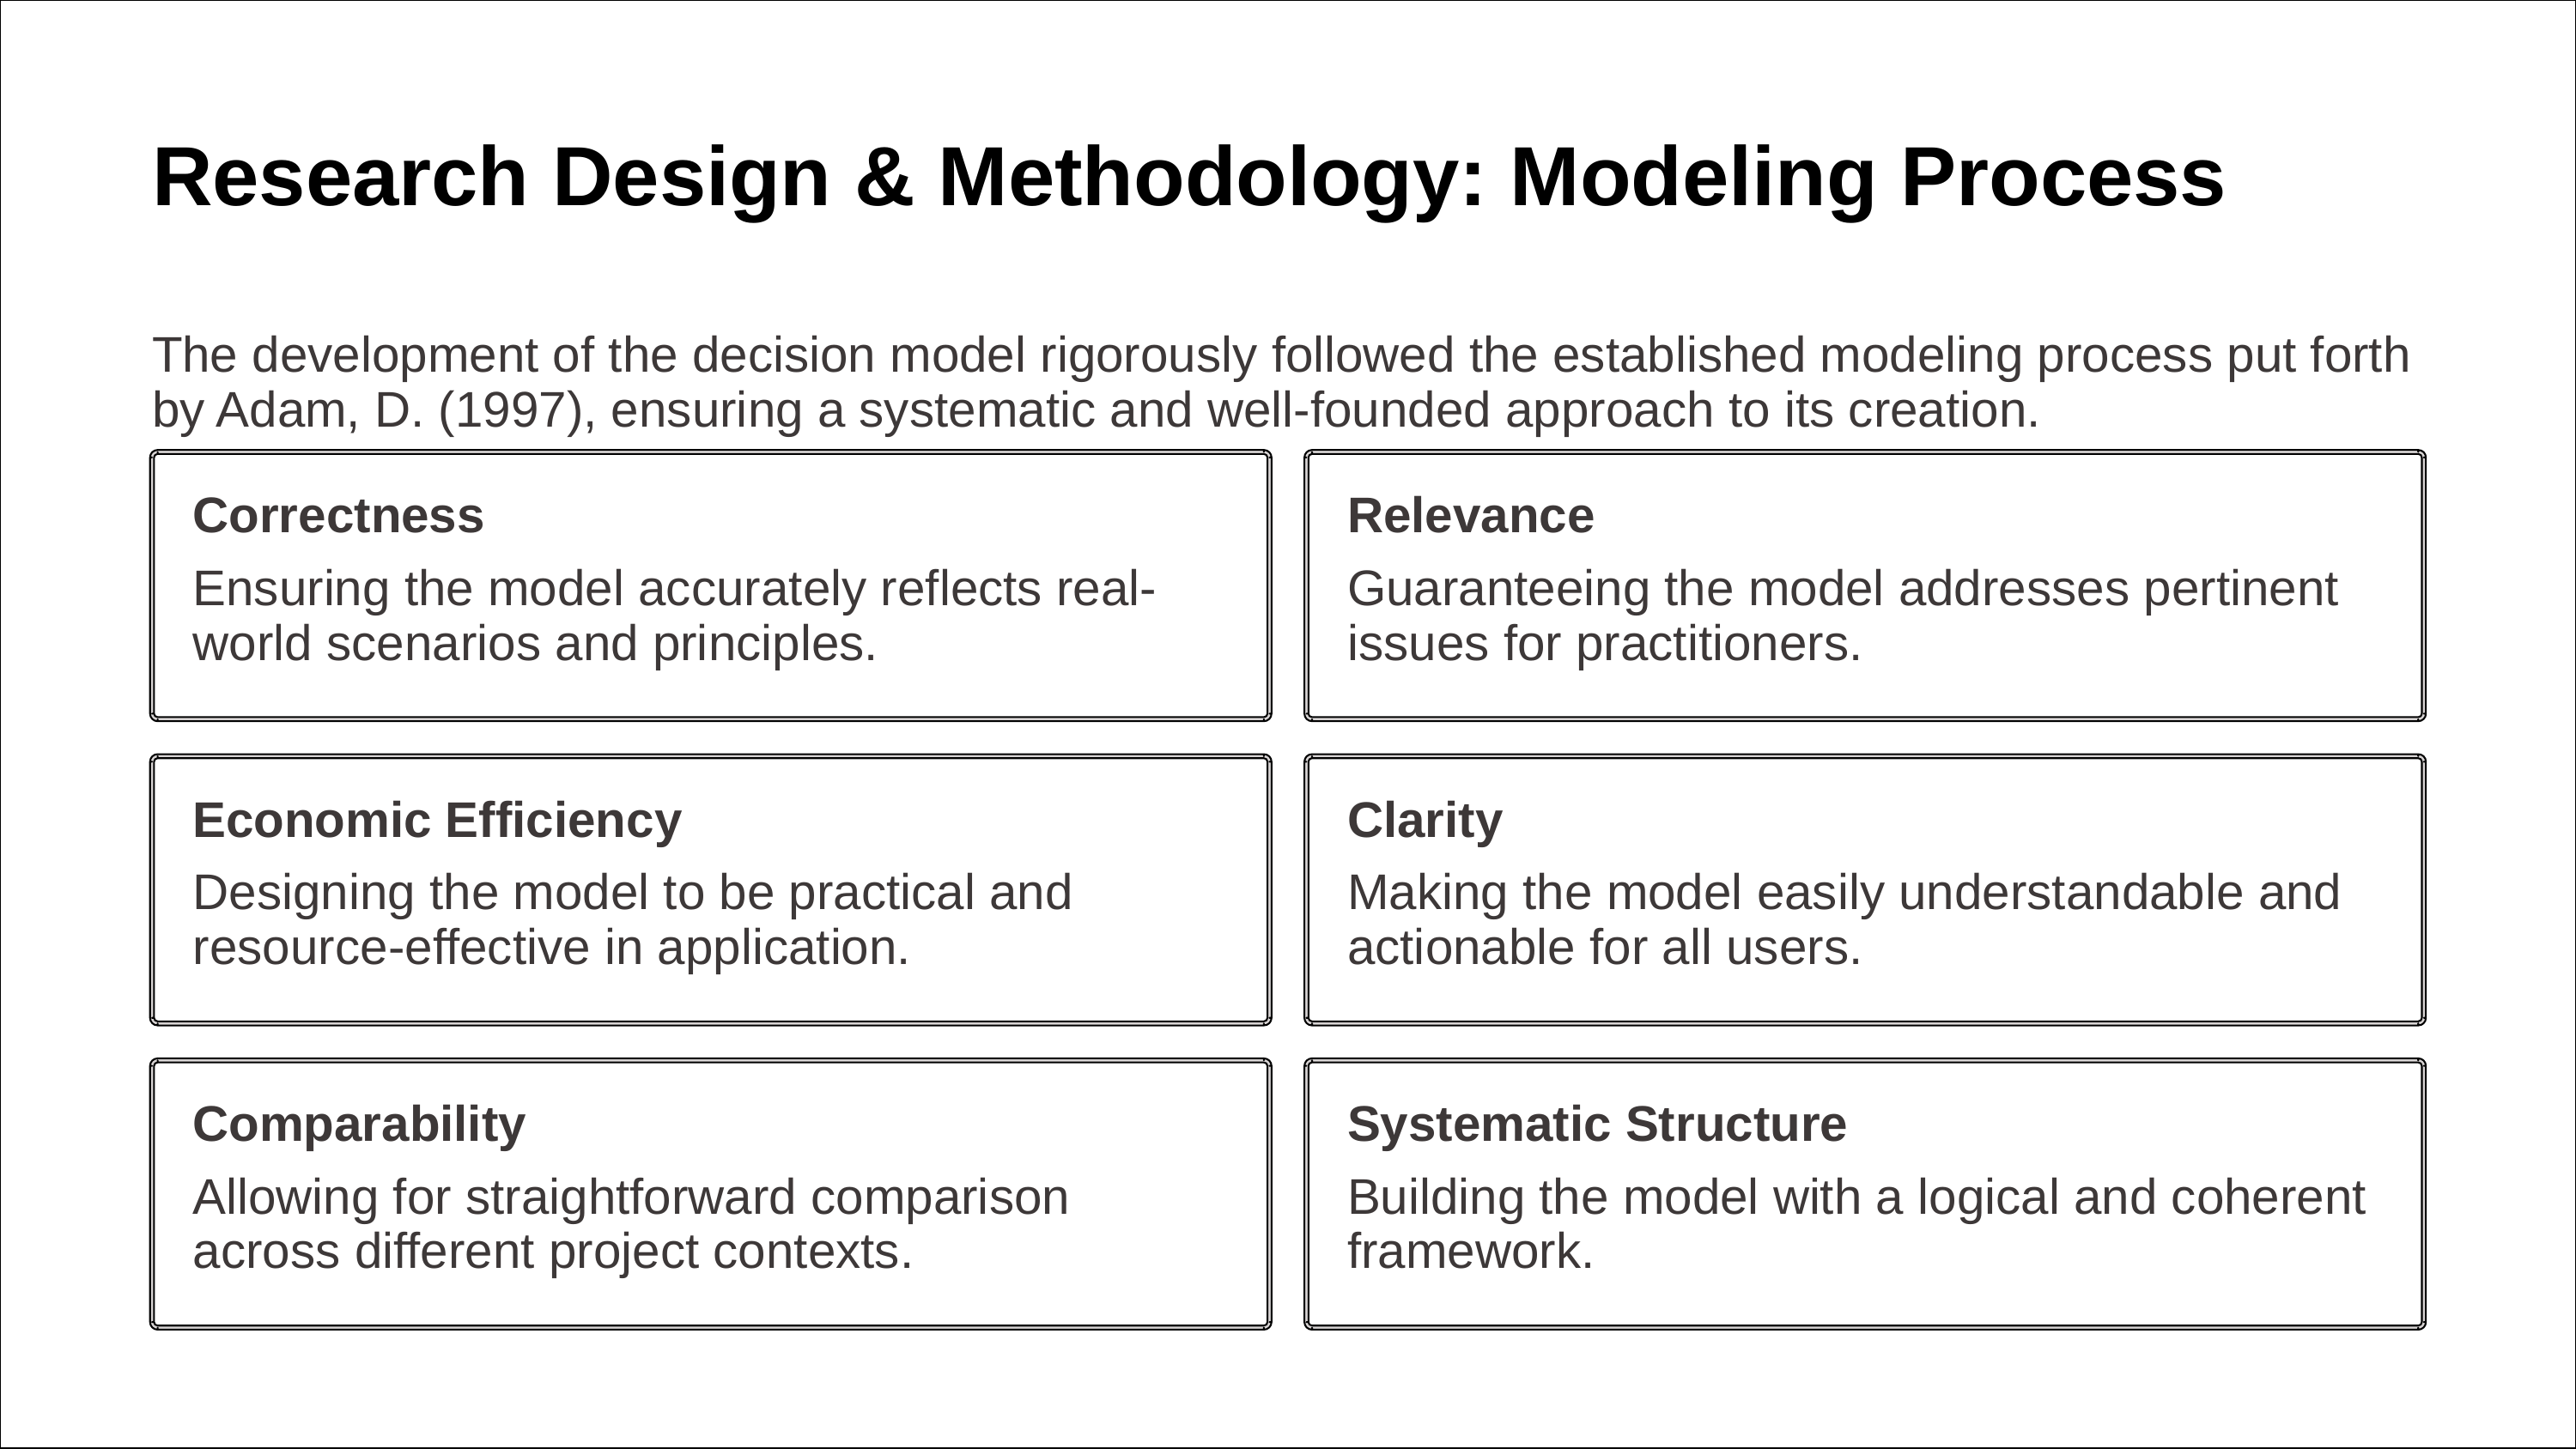

Research Design & Methodology: Modeling Process
The development of the decision model rigorously followed the established modeling process put forth by Adam, D. (1997), ensuring a systematic and well-founded approach to its creation.

Correctness
Relevance
Ensuring the model accurately reflects real-world scenarios and principles.
Guaranteeing the model addresses pertinent issues for practitioners.

Clarity
Economic Efficiency
Designing the model to be practical and resource-effective in application.
Making the model easily understandable and actionable for all users.

Comparability
Systematic Structure
Allowing for straightforward comparison across different project contexts.
Building the model with a logical and coherent framework.